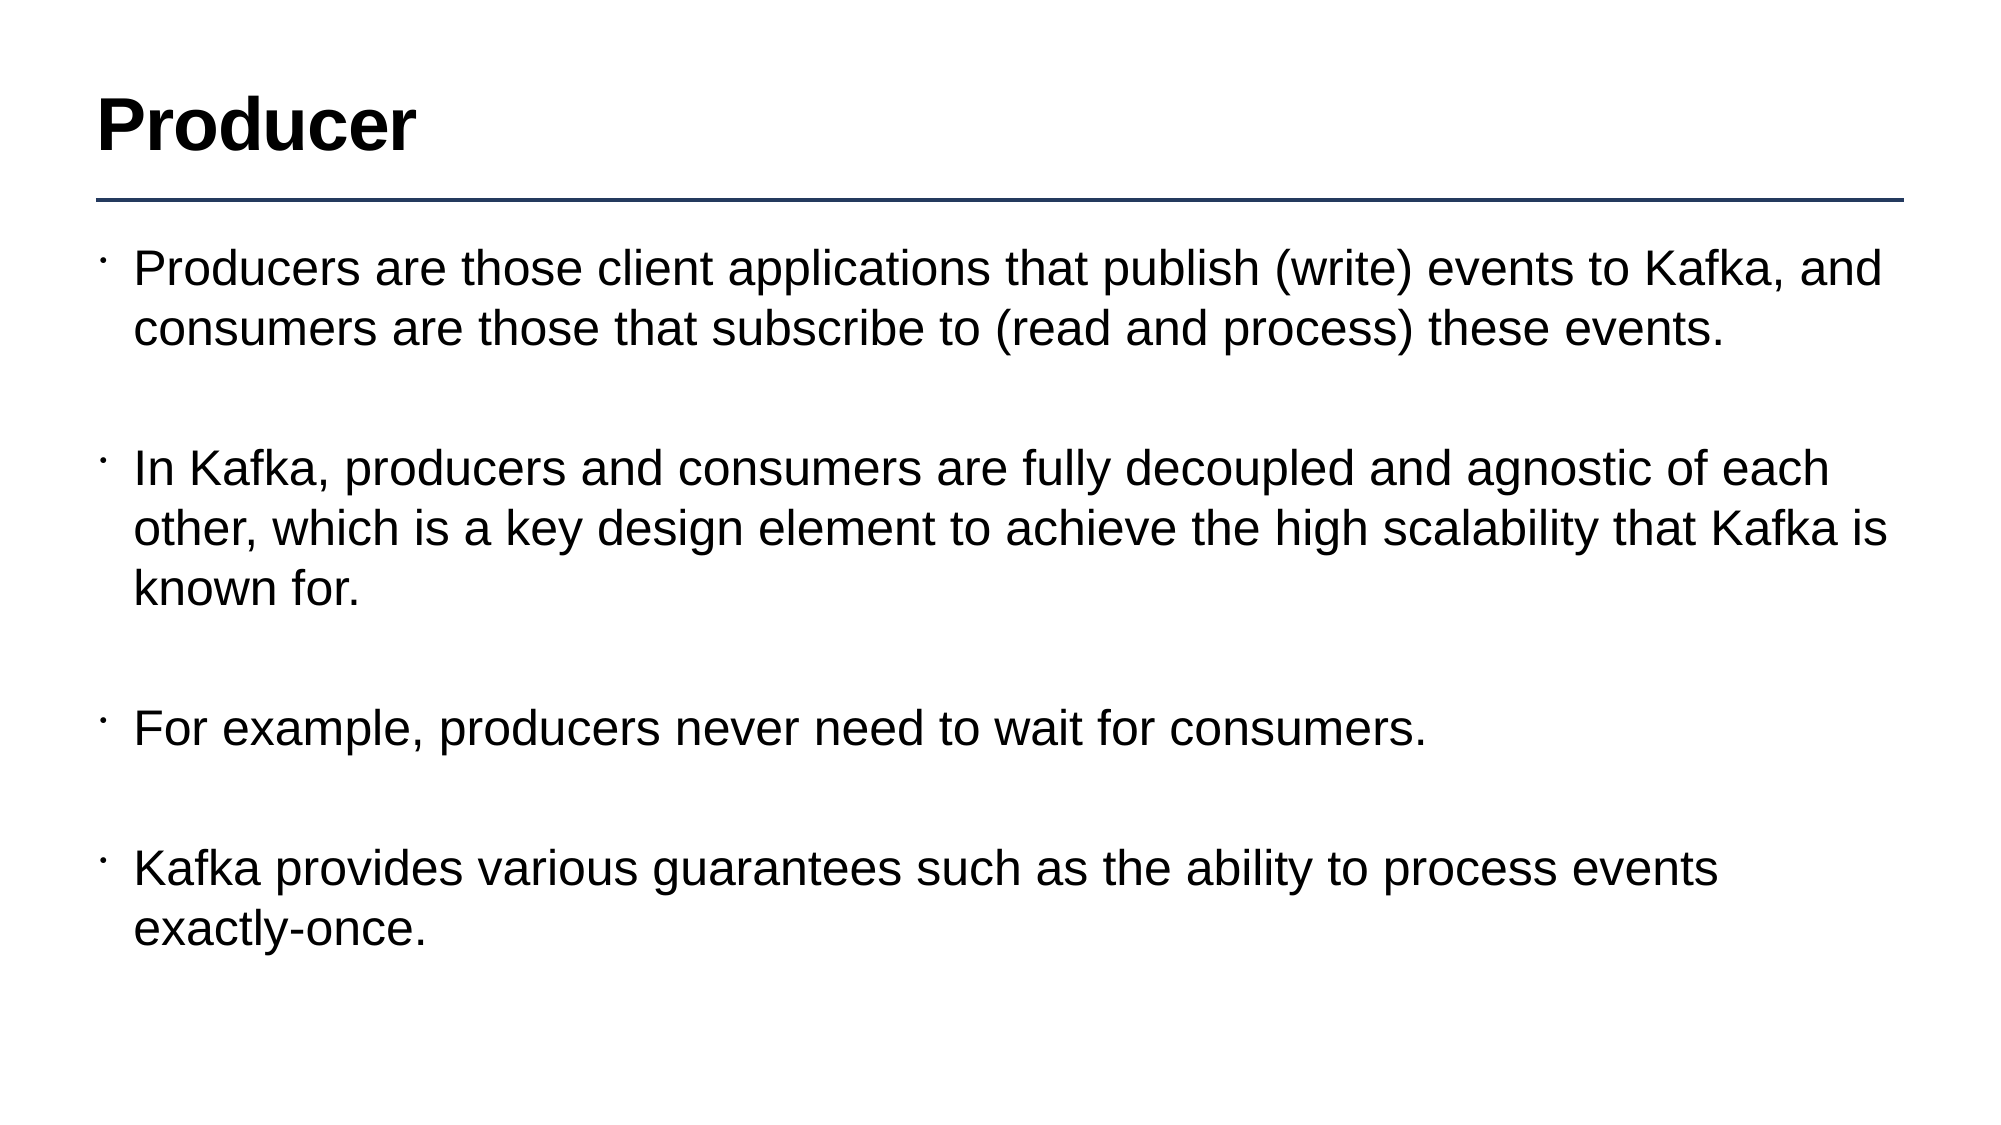

# Producer
Producers are those client applications that publish (write) events to Kafka, and consumers are those that subscribe to (read and process) these events.

In Kafka, producers and consumers are fully decoupled and agnostic of each other, which is a key design element to achieve the high scalability that Kafka is known for.

For example, producers never need to wait for consumers.

Kafka provides various guarantees such as the ability to process events exactly-once.